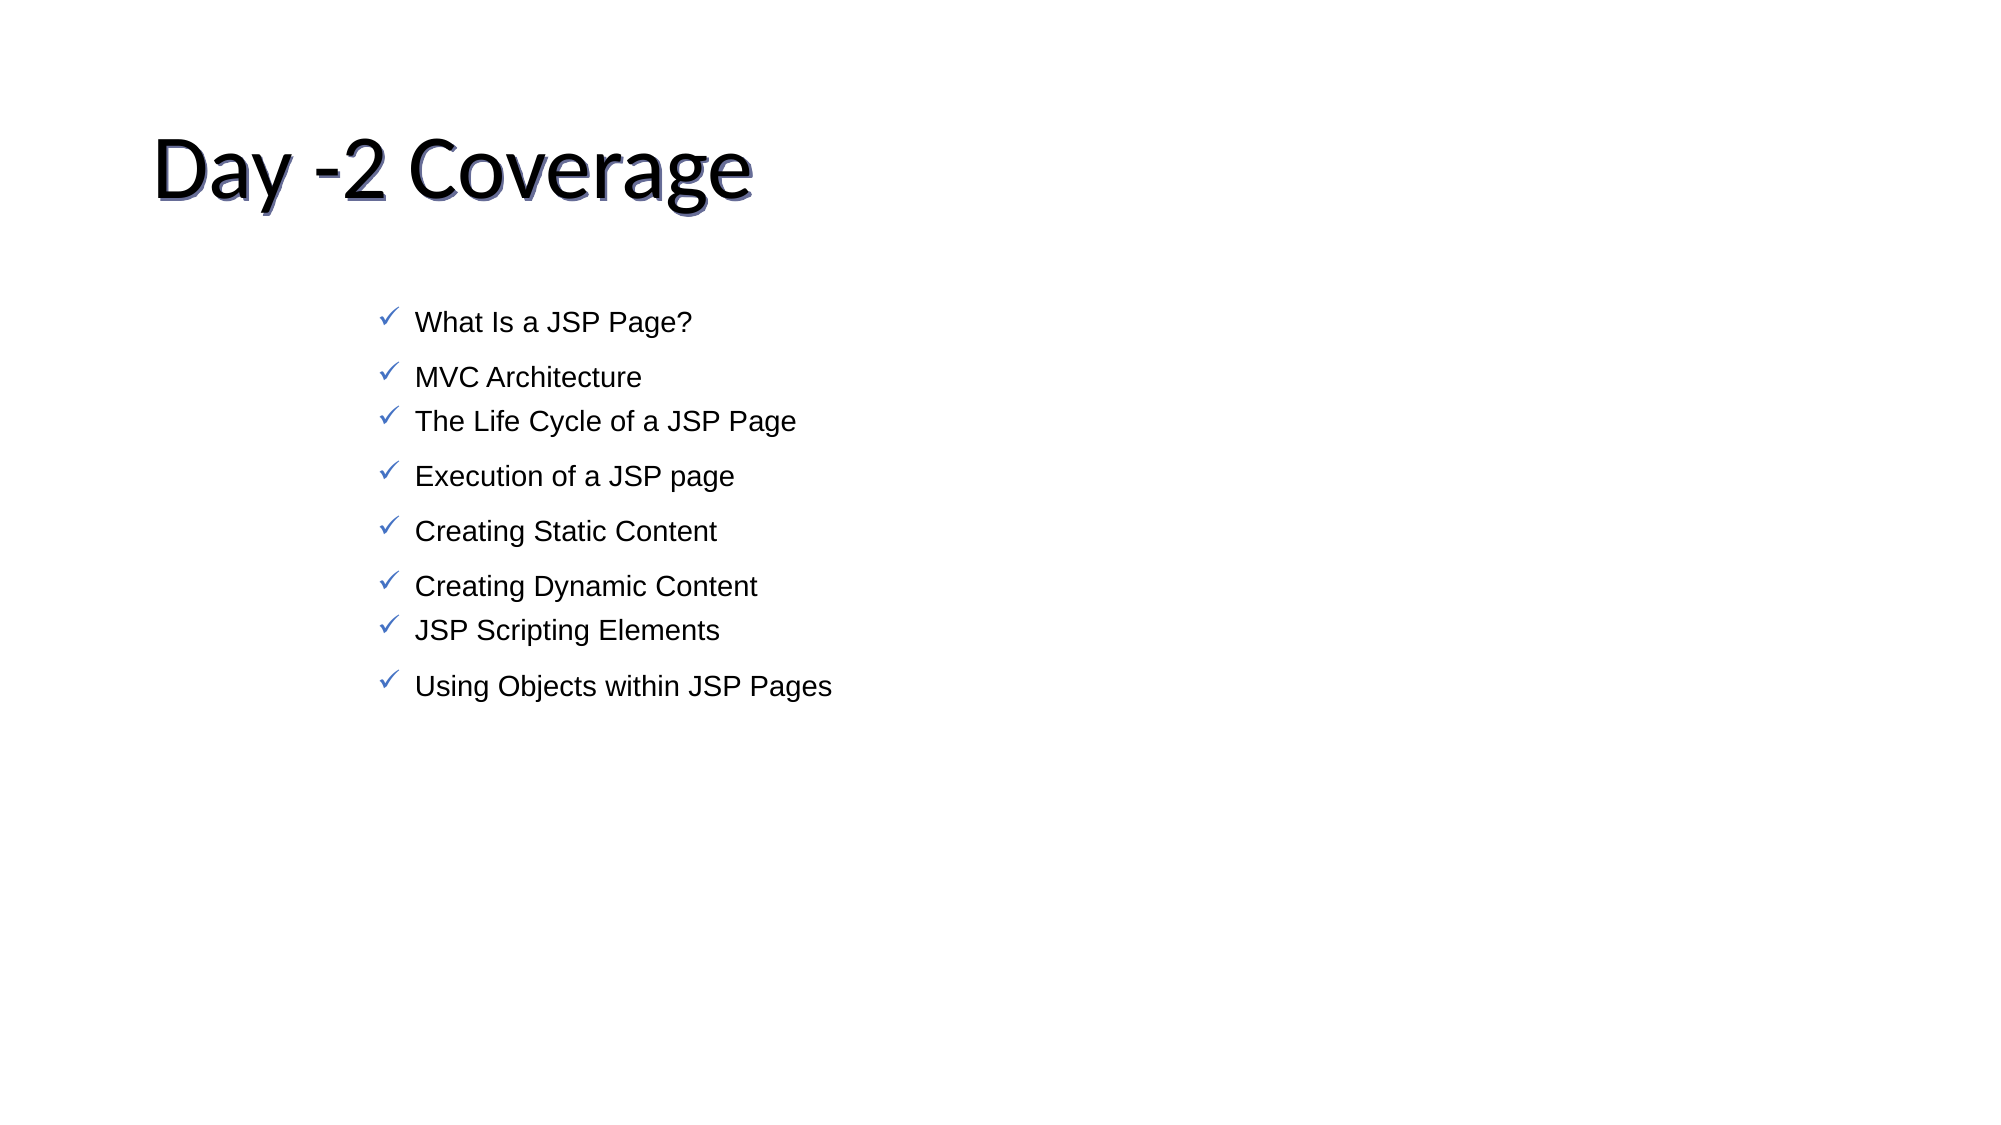

Day -2 Coverage
| What Is a JSP Page? |
| --- |
| MVC Architecture The Life Cycle of a JSP Page |
| Execution of a JSP page |
| Creating Static Content |
| Creating Dynamic Content JSP Scripting Elements |
| Using Objects within JSP Pages |
|  |
|  |
|  |
|  |
|  |
223